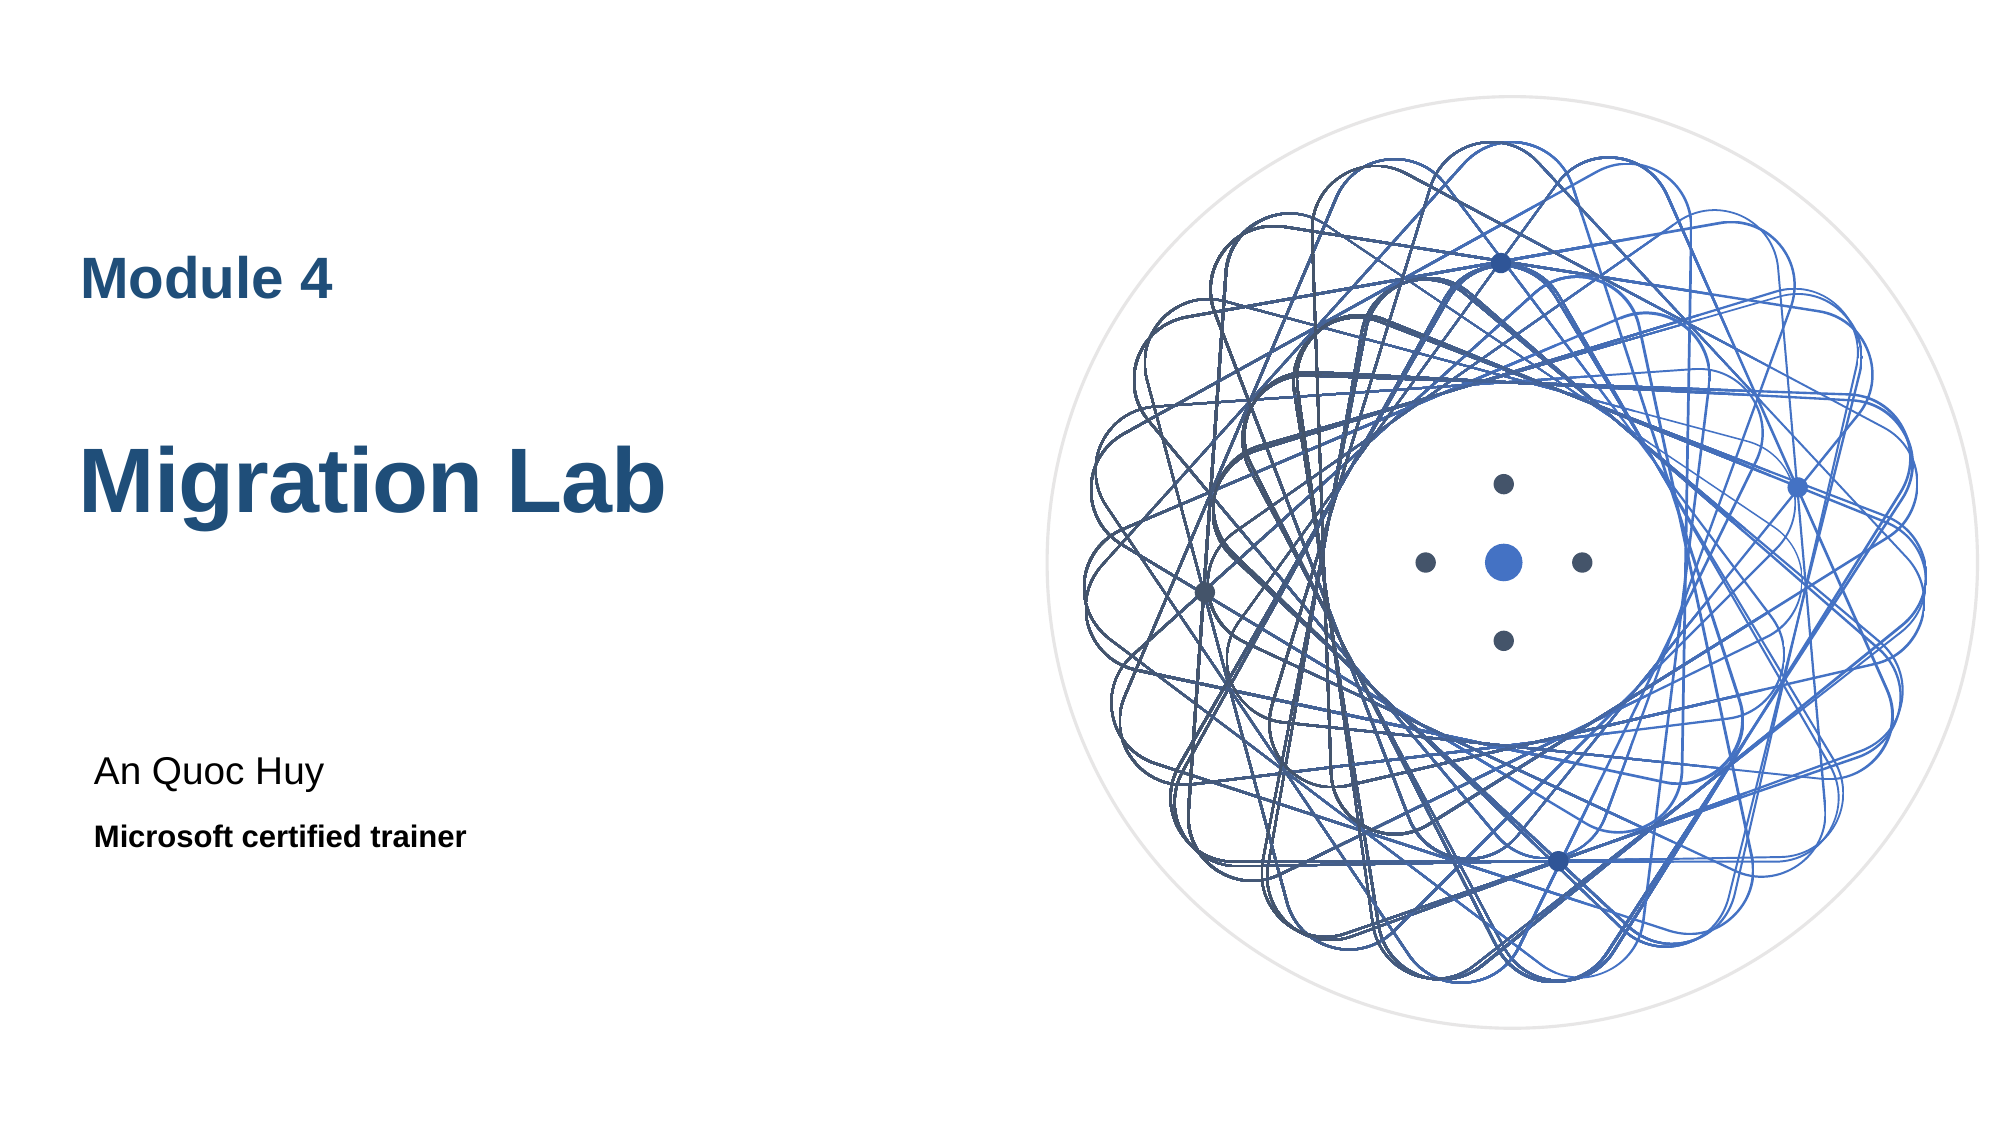

Module 4
# Migration Lab
An Quoc Huy
Microsoft certified trainer